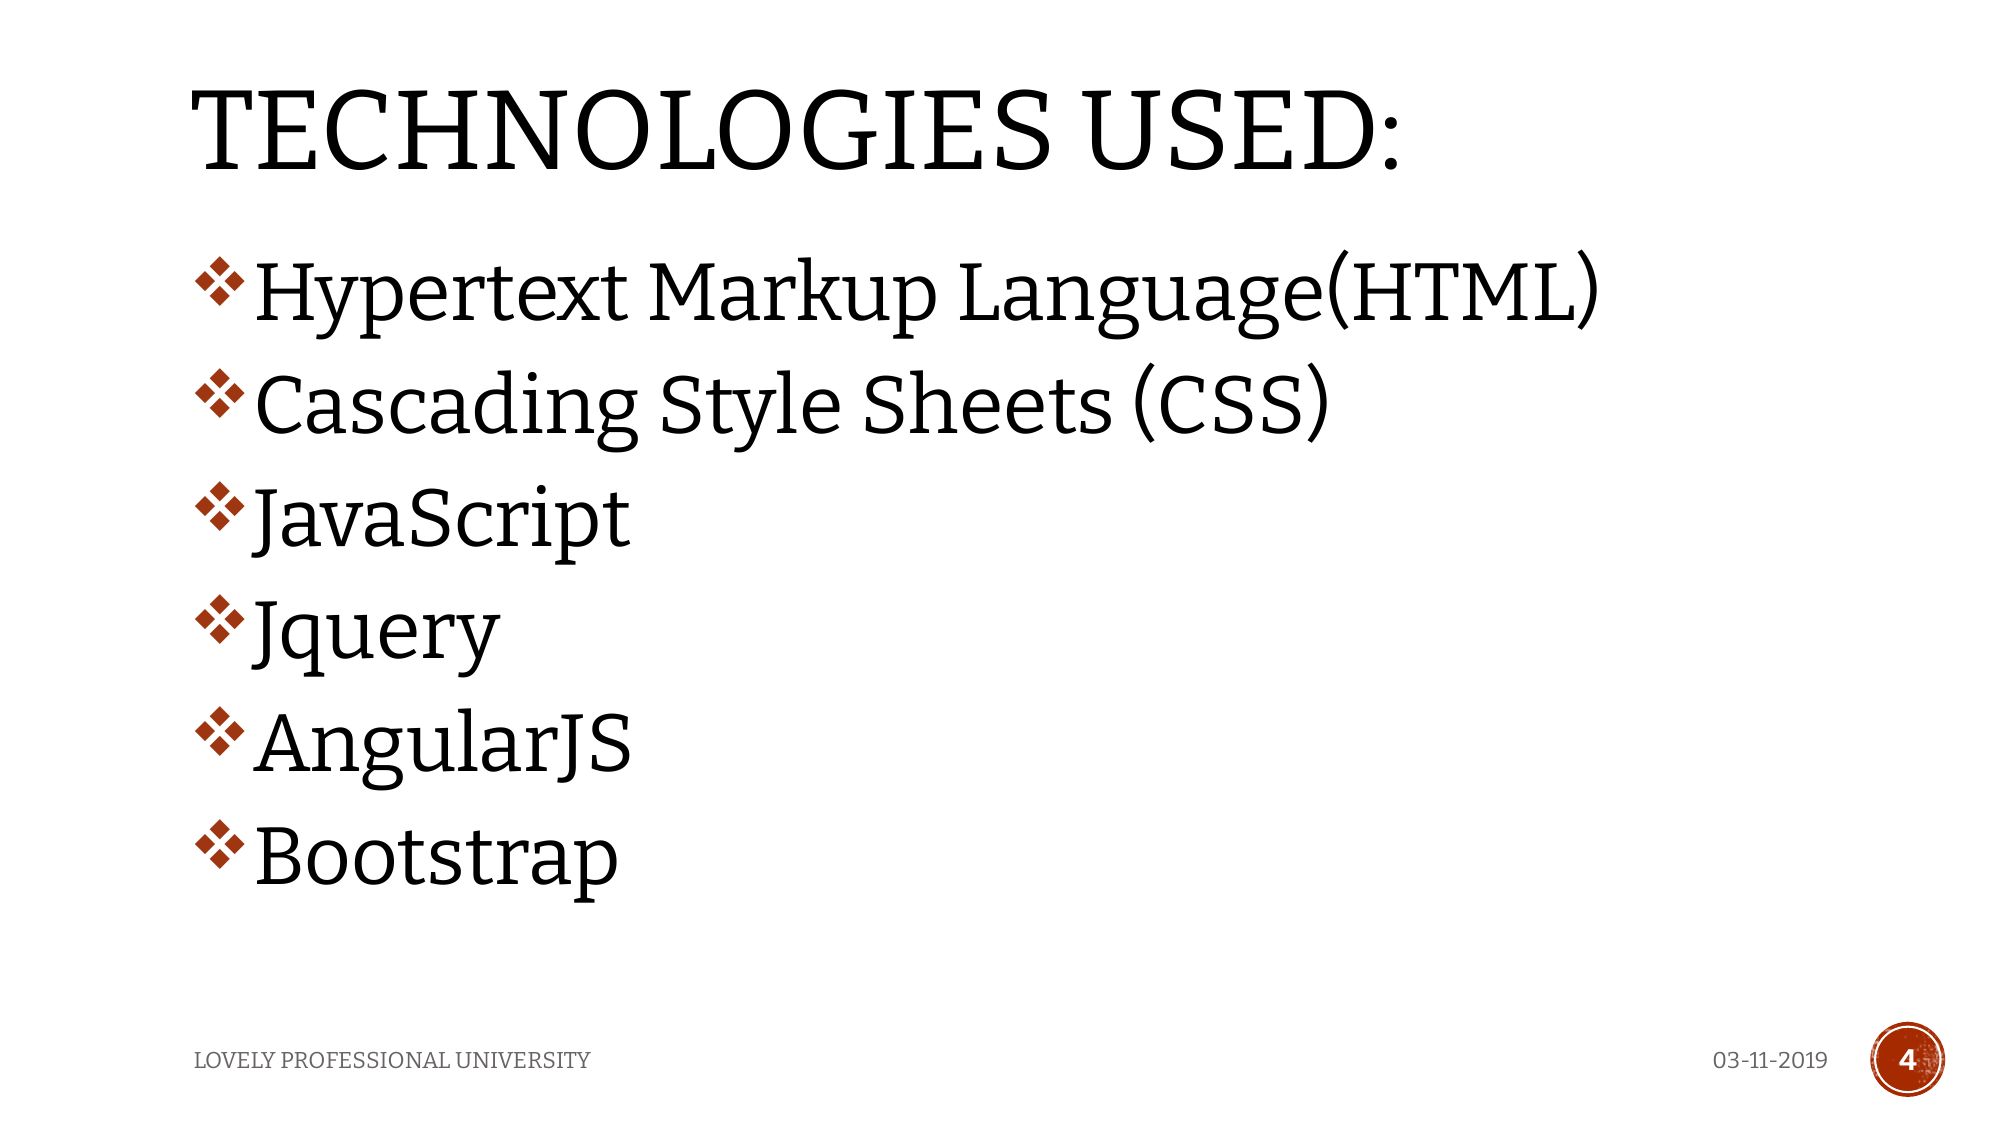

# Technologies used:
Hypertext Markup Language(HTML)
Cascading Style Sheets (CSS)
JavaScript
Jquery
AngularJS
Bootstrap

LOVELY PROFESSIONAL UNIVERSITY
03-11-2019
4